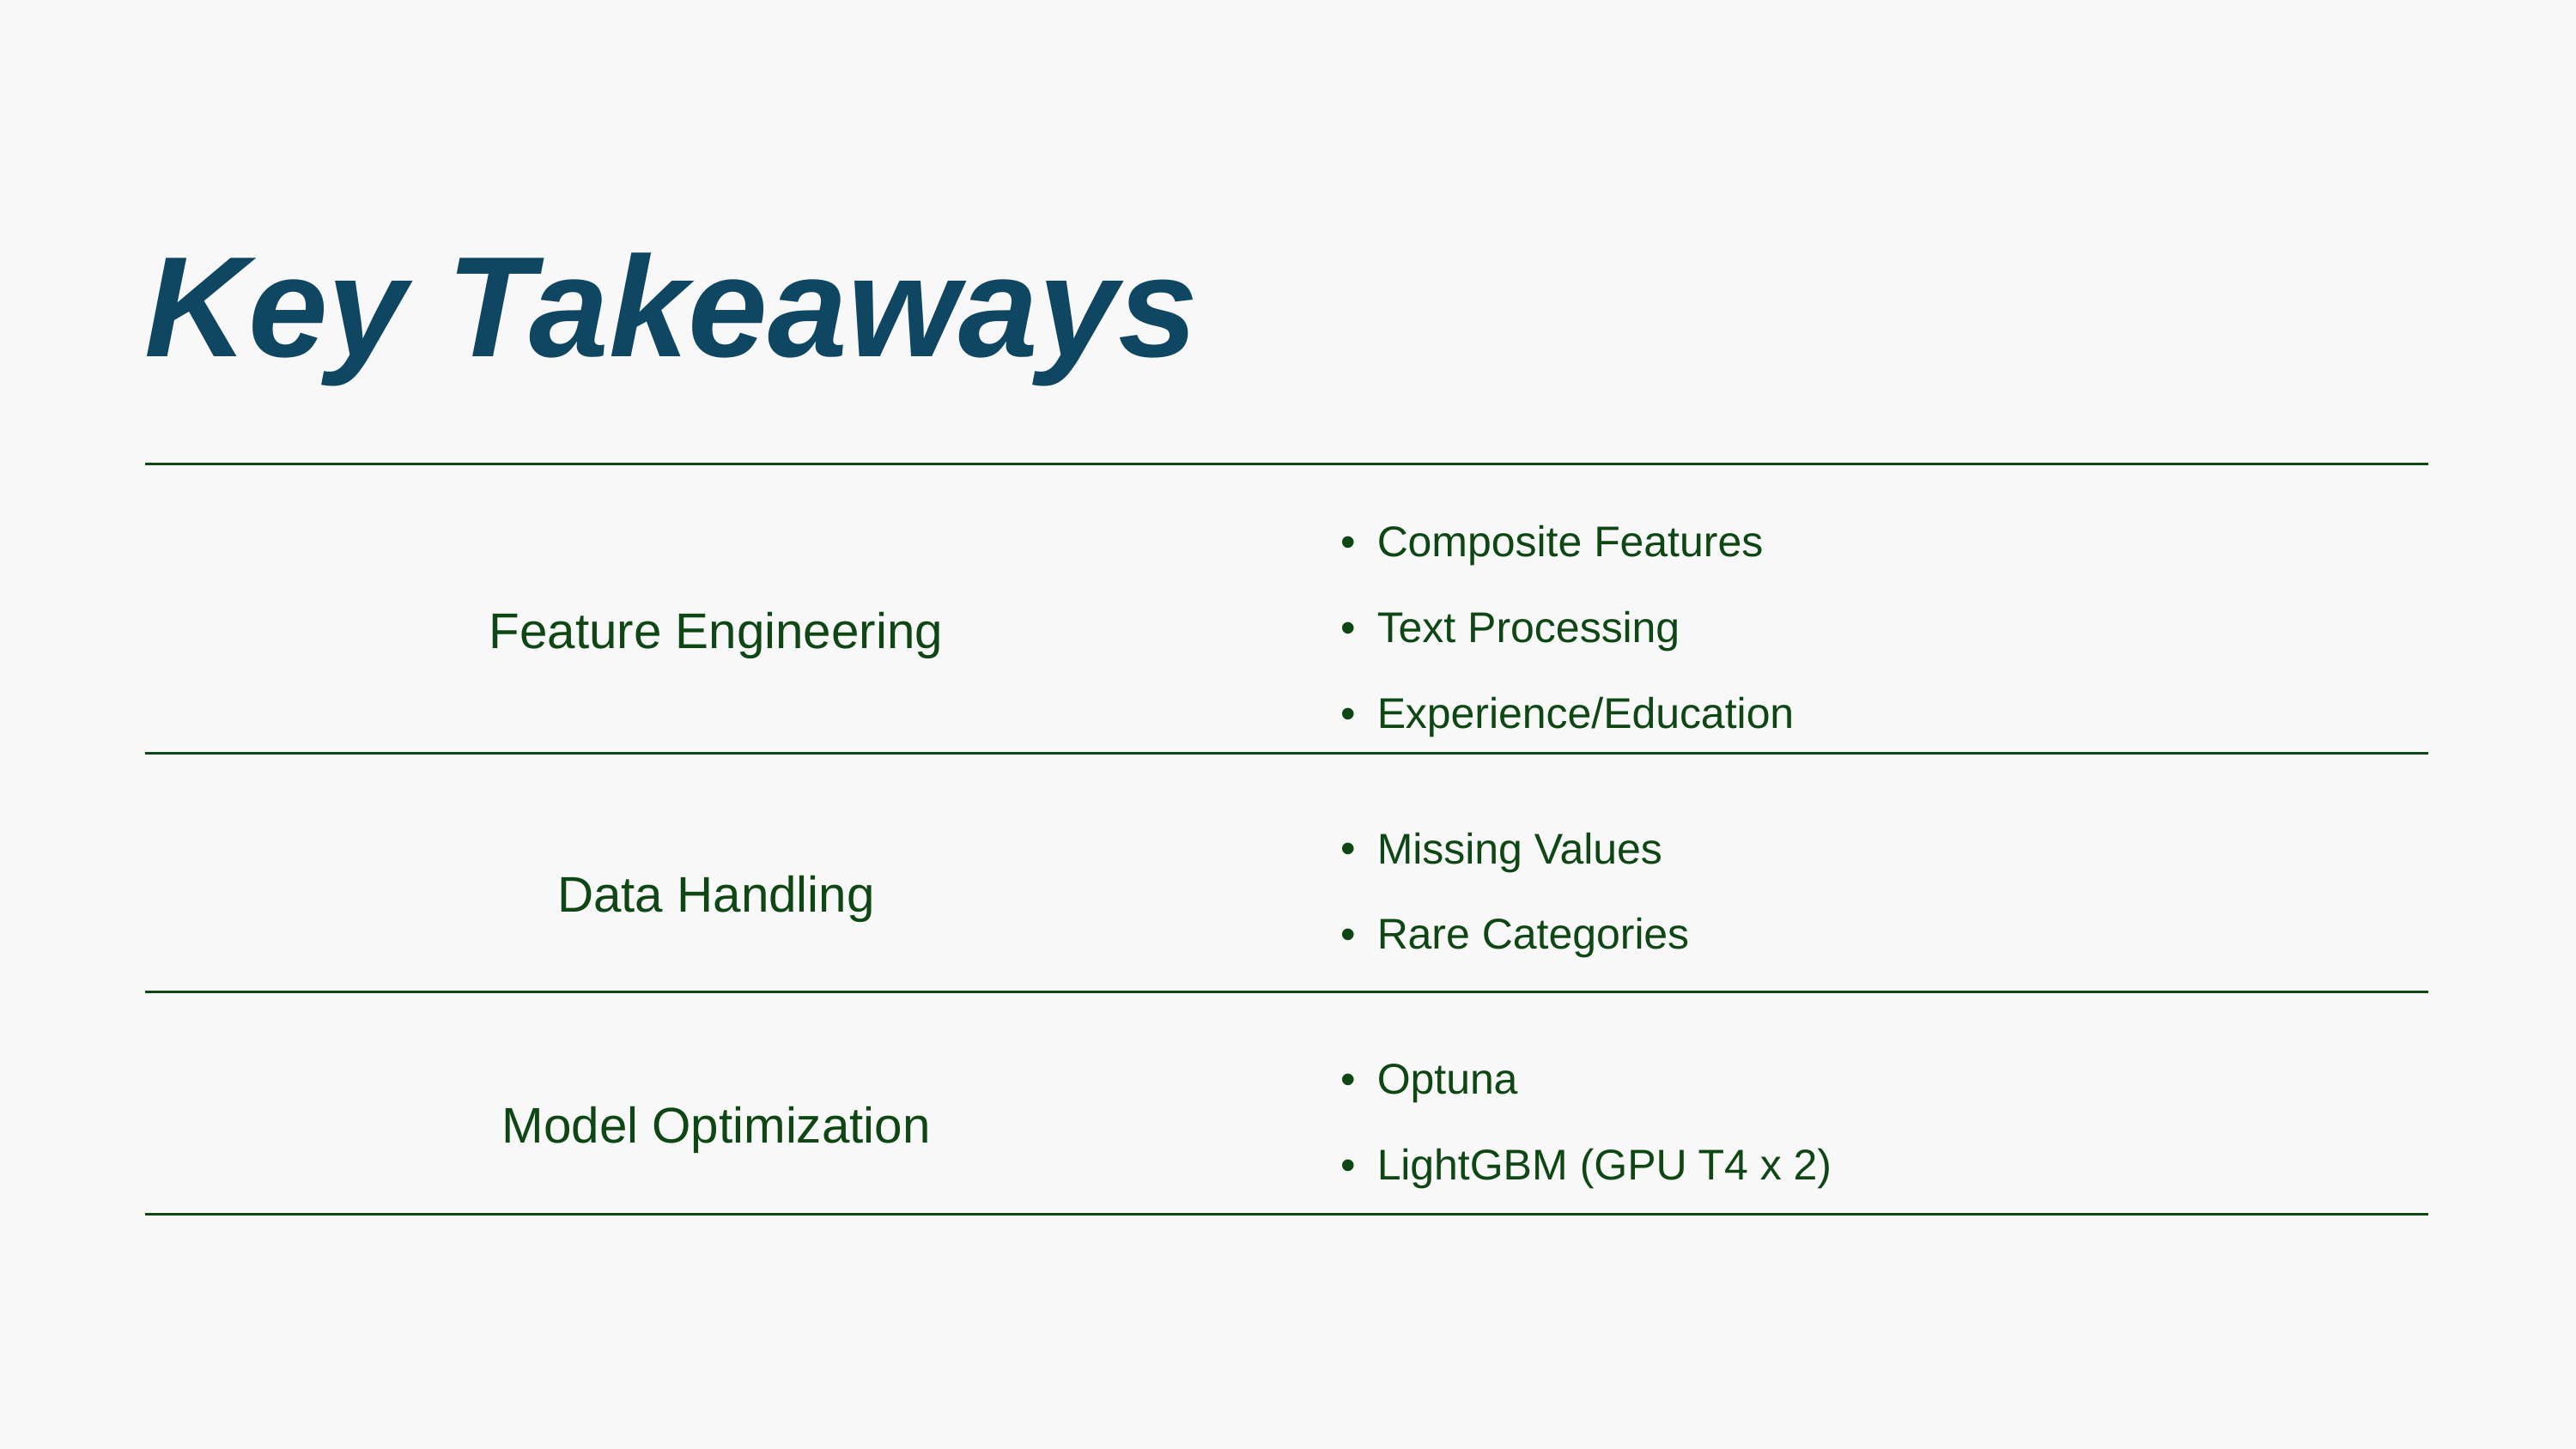

Key Takeaways
|  |  |
| --- | --- |
| Feature Engineering | Composite Features Text Processing Experience/Education |
| Data Handling | Missing Values Rare Categories |
| Model Optimization | Optuna LightGBM (GPU T4 x 2) |
|  |  |